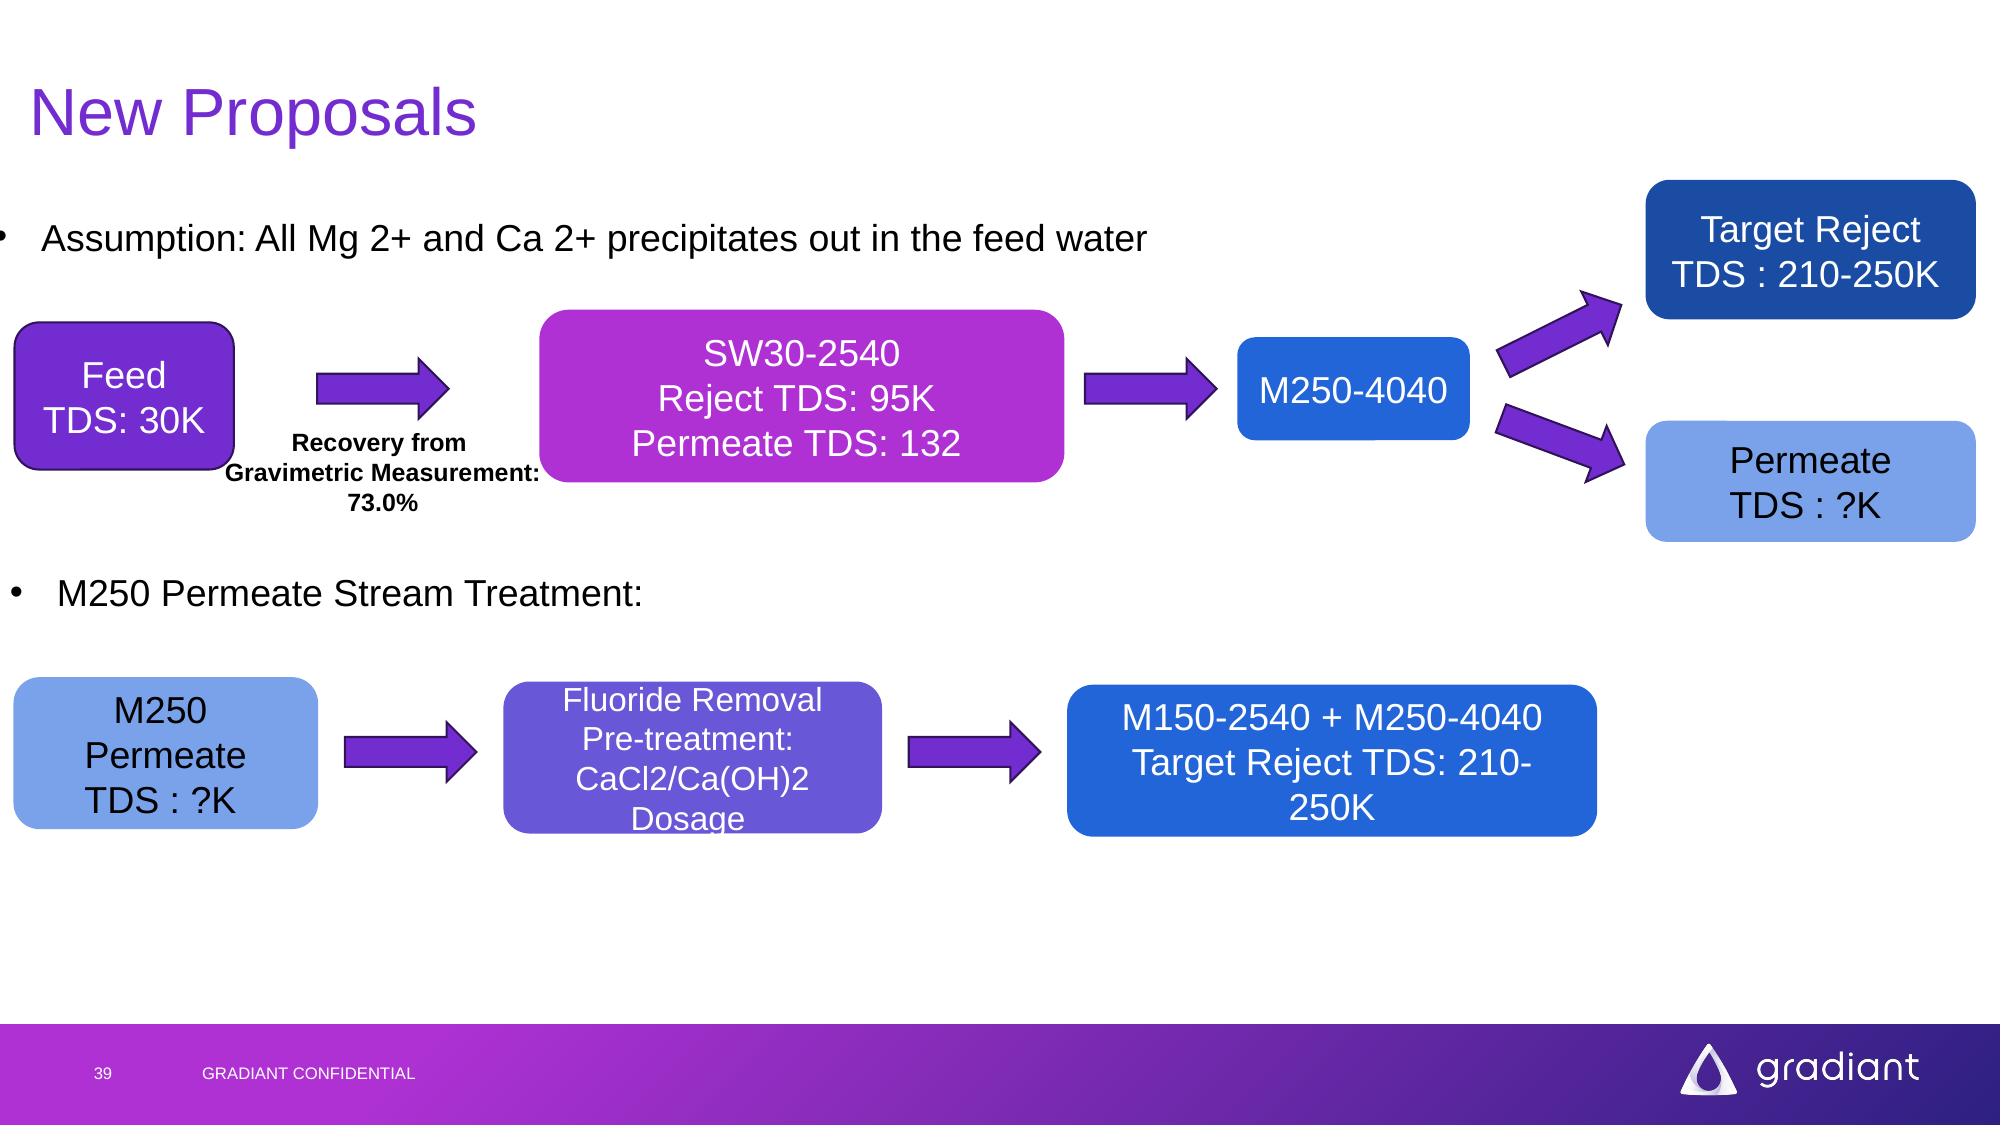

# New Proposals
Target Reject TDS : 210-250K
Assumption: All Mg 2+ and Ca 2+ precipitates out in the feed water

SW30-2540
Reject TDS: 95K
Permeate TDS: 132
Feed
TDS: 30K
M250-4040

Recovery from
Gravimetric Measurement: 73.0%
Permeate TDS : ?K
M250 Permeate Stream Treatment:
M250
Permeate TDS : ?K
Fluoride Removal
Pre-treatment:
CaCl2/Ca(OH)2 Dosage
M150-2540 + M250-4040
Target Reject TDS: 210-250K

39
GRADIANT CONFIDENTIAL